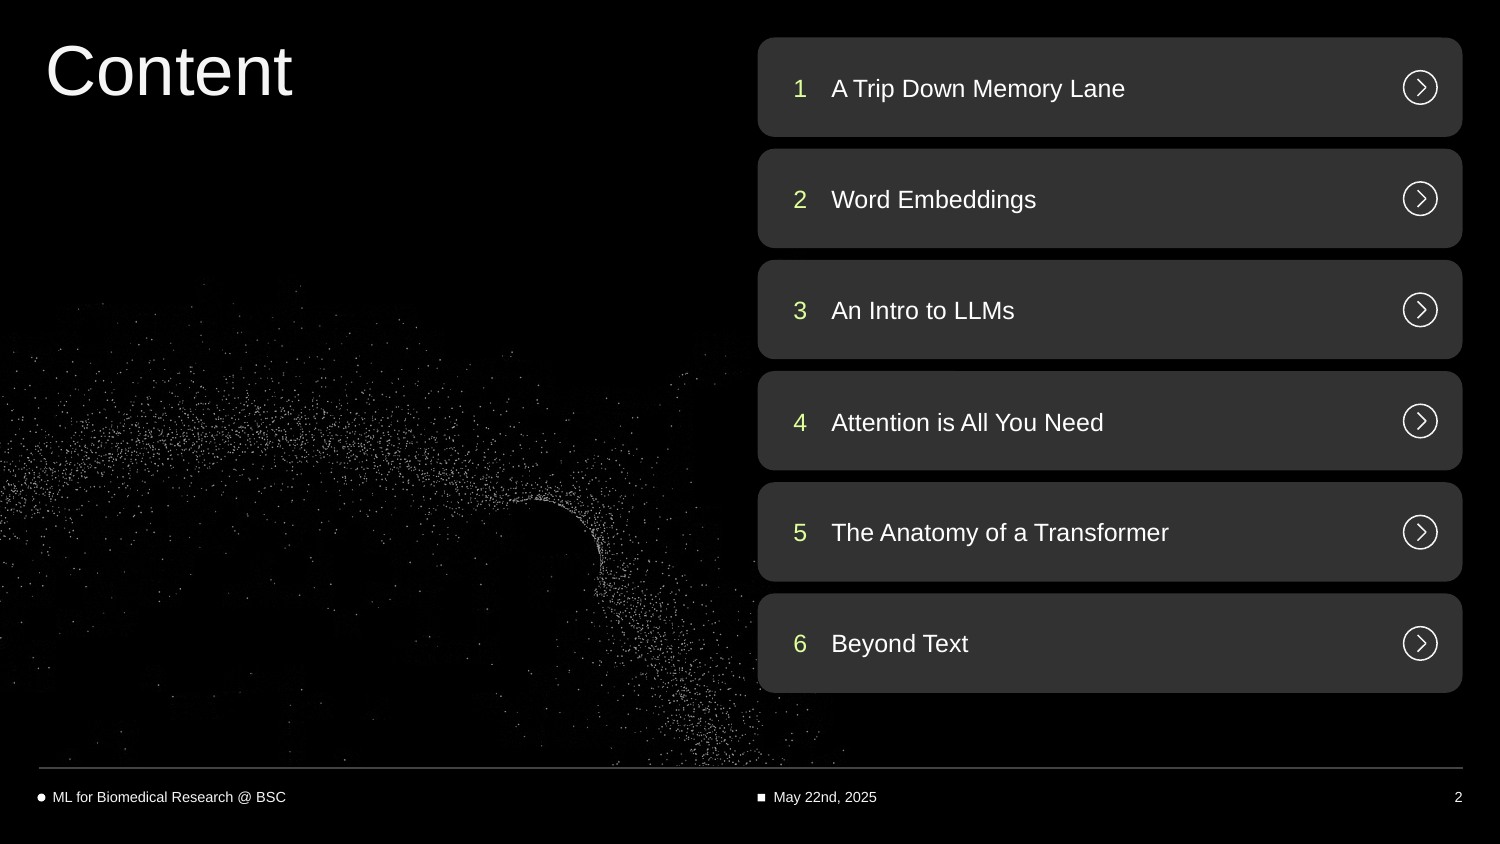

# Content

1
A Trip Down Memory Lane

2
Word Embeddings

3
An Intro to LLMs

4
Attention is All You Need

5
The Anatomy of a Transformer

6
Beyond Text

ML for Biomedical Research @ BSC
May 22nd, 2025
2